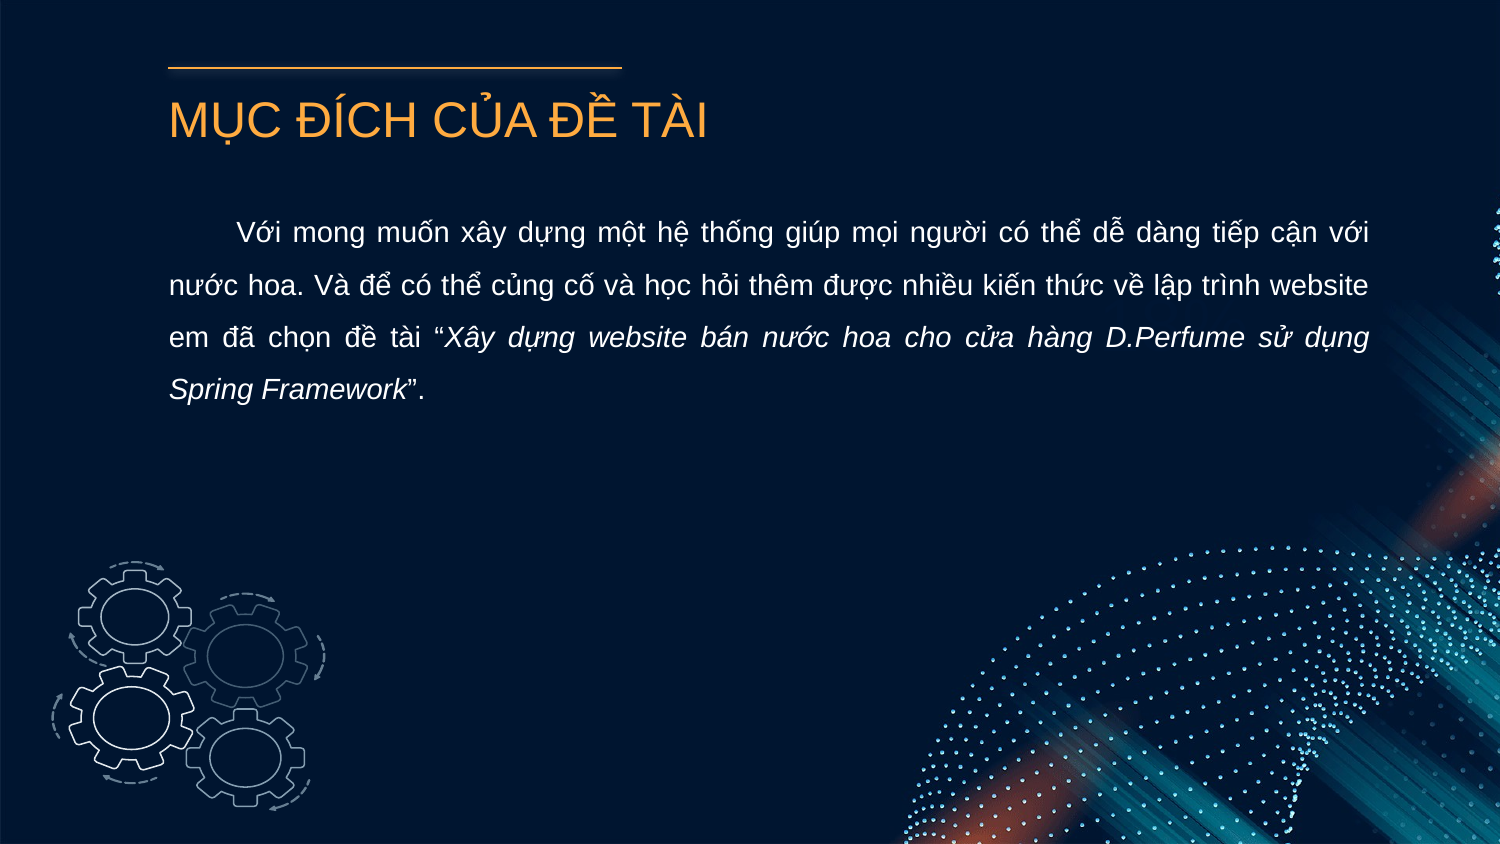

# MỤC ĐÍCH CỦA ĐỀ TÀI
      Với mong muốn xây dựng một hệ thống giúp mọi người có thể dễ dàng tiếp cận với nước hoa. Và để có thể củng cố và học hỏi thêm được nhiều kiến thức về lập trình website em đã chọn đề tài “Xây dựng website bán nước hoa cho cửa hàng D.Perfume sử dụng Spring Framework”.

18%